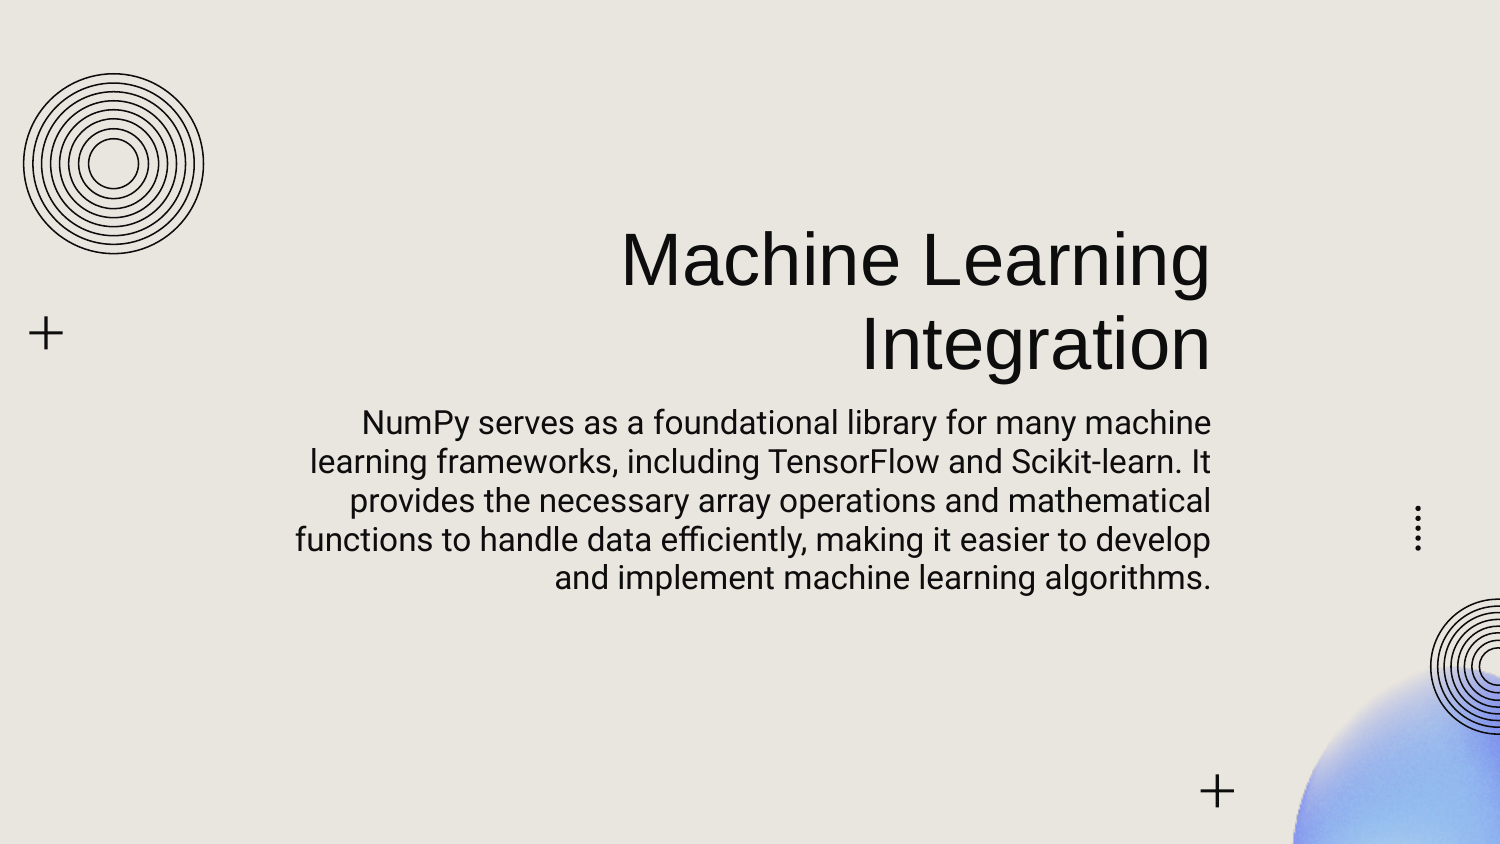

# Machine Learning Integration
NumPy serves as a foundational library for many machine learning frameworks, including TensorFlow and Scikit-learn. It provides the necessary array operations and mathematical functions to handle data efficiently, making it easier to develop and implement machine learning algorithms.